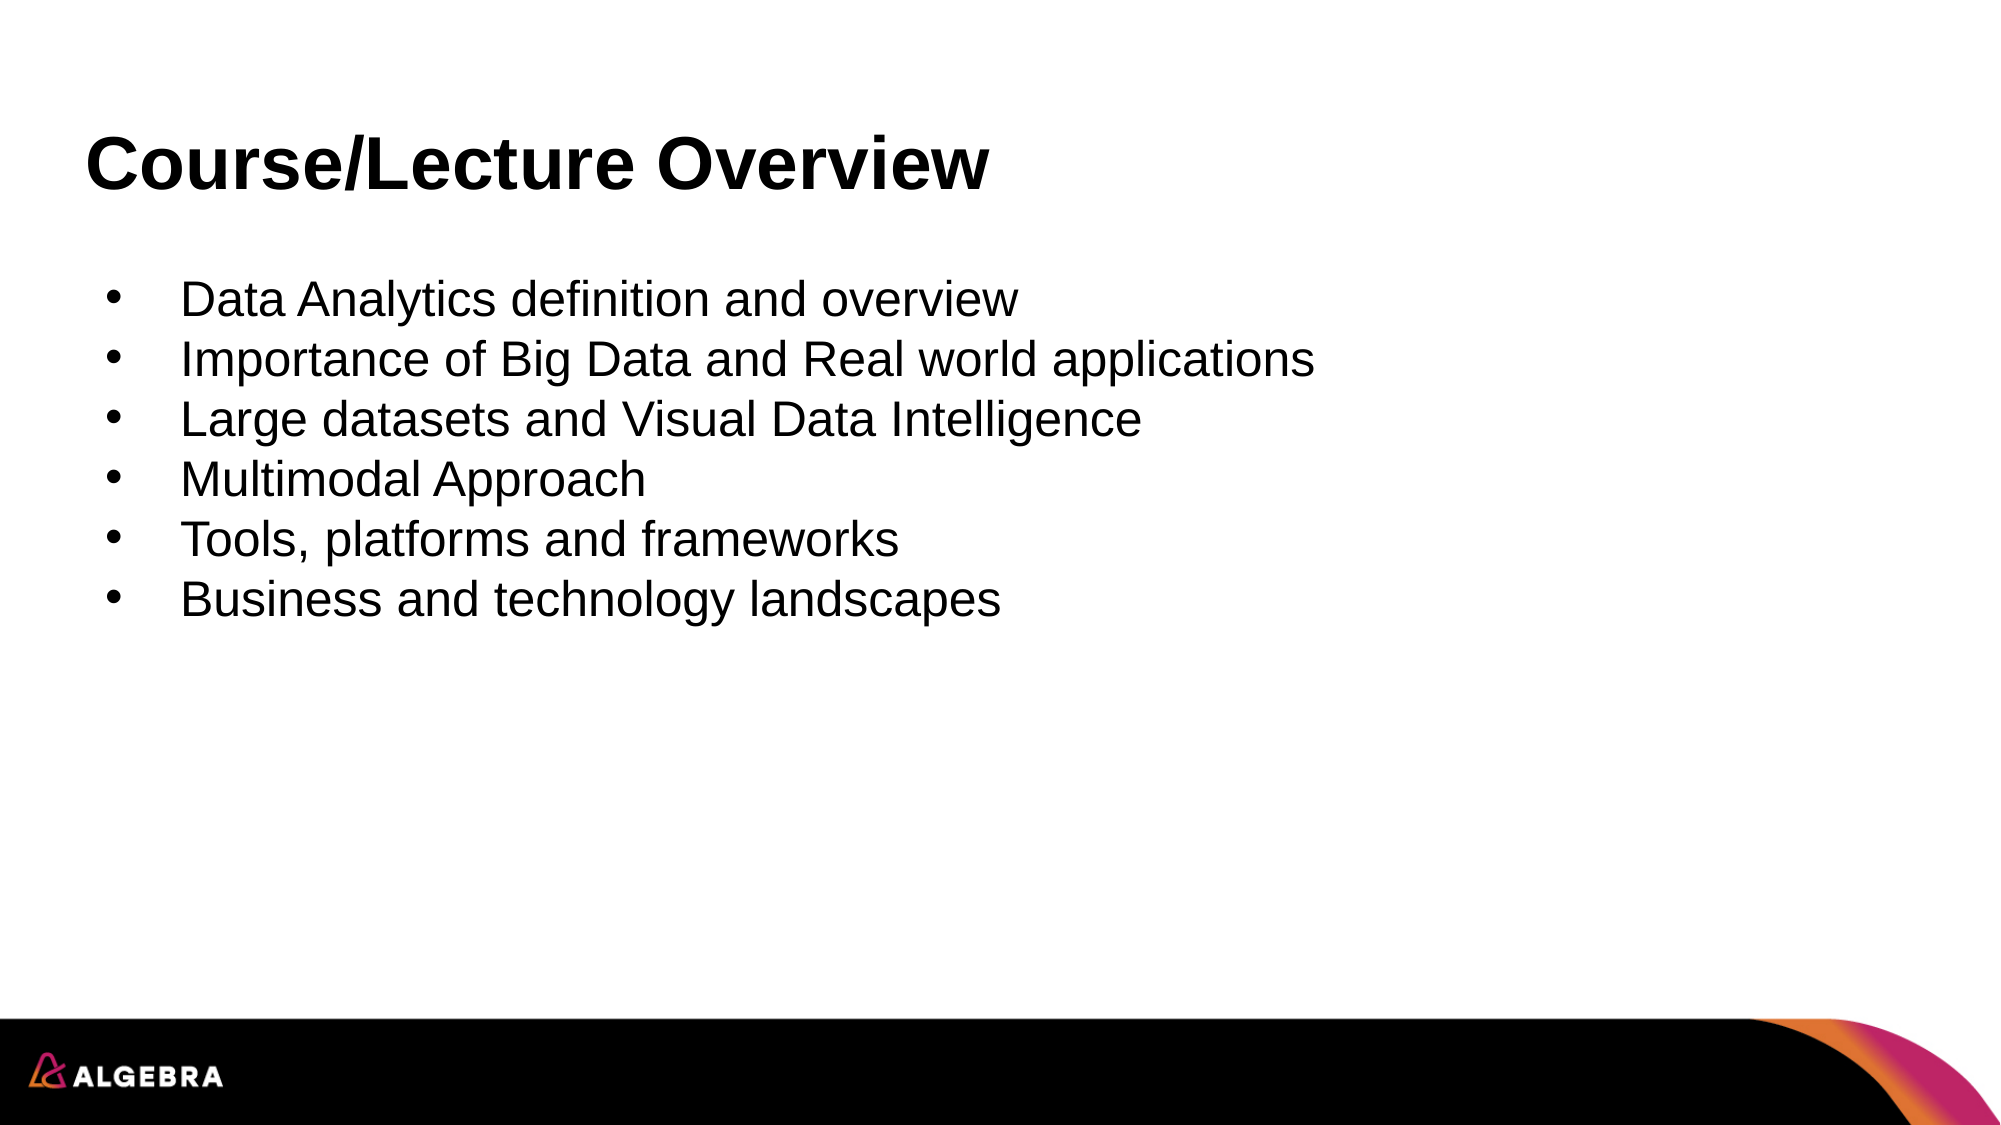

# Course/Lecture Overview
Data Analytics definition and overview
Importance of Big Data and Real world applications
Large datasets and Visual Data Intelligence
Multimodal Approach
Tools, platforms and frameworks
Business and technology landscapes